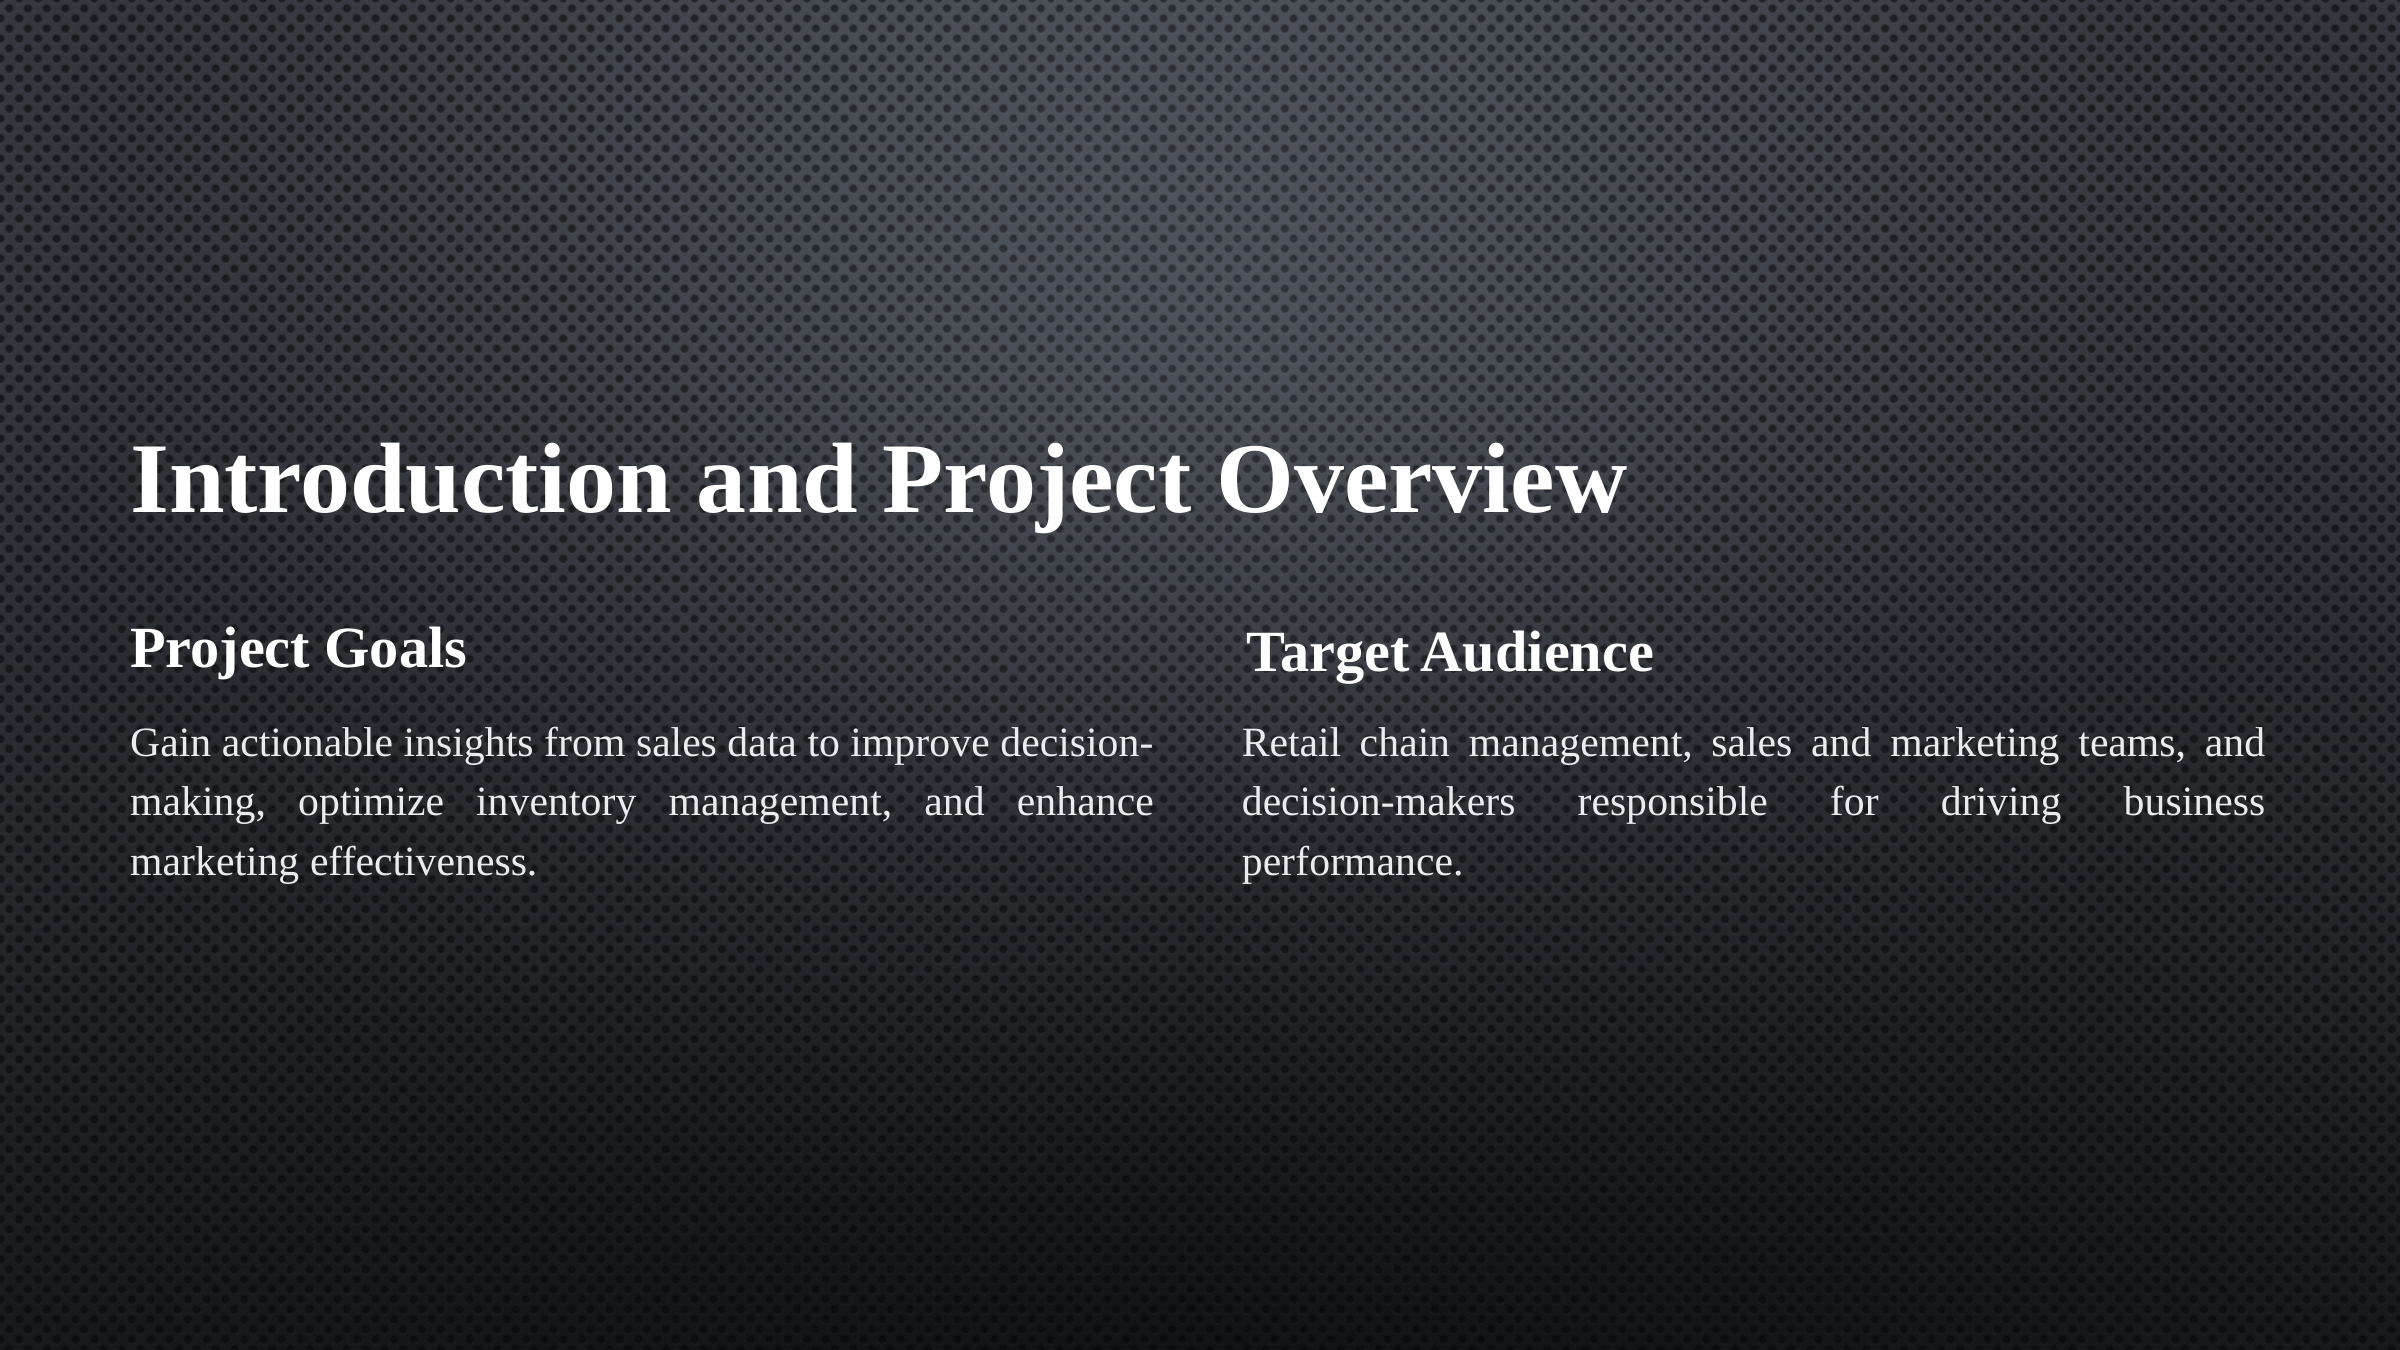

Introduction and Project Overview
Project Goals
Target Audience
Gain actionable insights from sales data to improve decision-making, optimize inventory management, and enhance marketing effectiveness.
Retail chain management, sales and marketing teams, and decision-makers responsible for driving business performance.